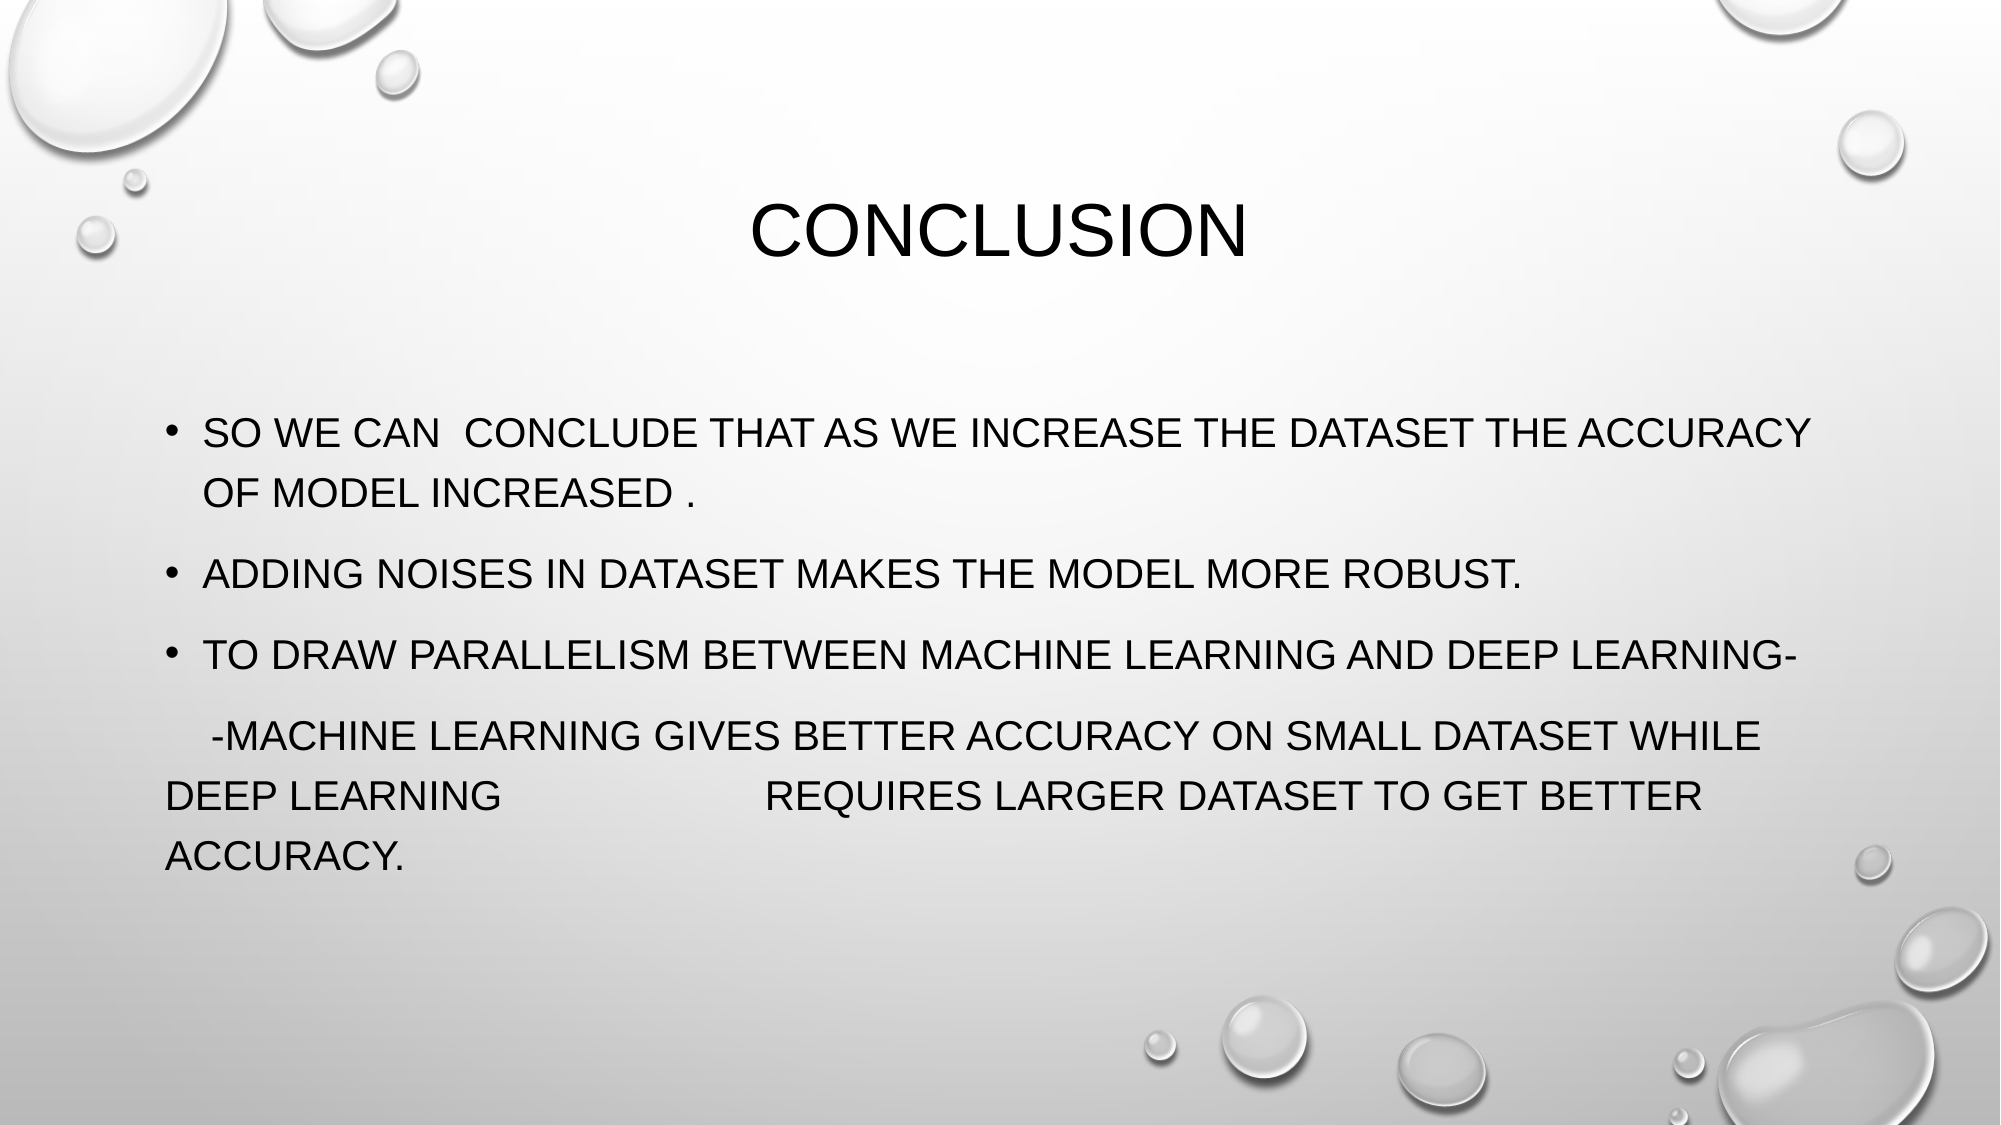

# conclusion
So we can  conclude that as we increase the dataset the accuracy of model increased .
Adding noises in dataset makes the model more robust.
To draw parallelism between machine learning and Deep learning-
    -Machine learning gives better accuracy on small dataset while deep learning            	requires larger dataset to get better accuracy.